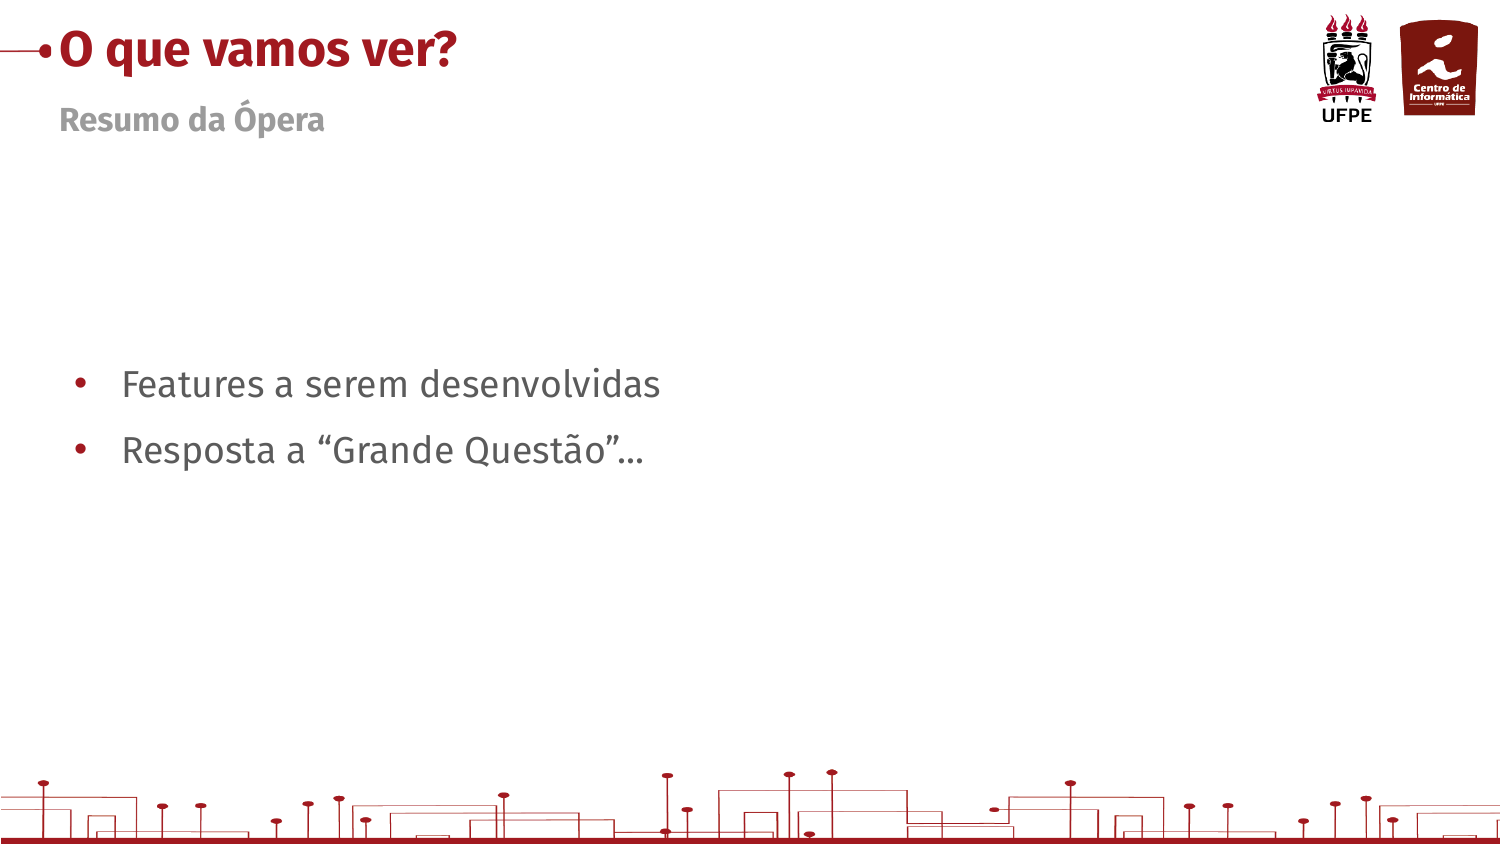

# O que vamos ver?
Resumo da Ópera
Features a serem desenvolvidas
Resposta a “Grande Questão”...